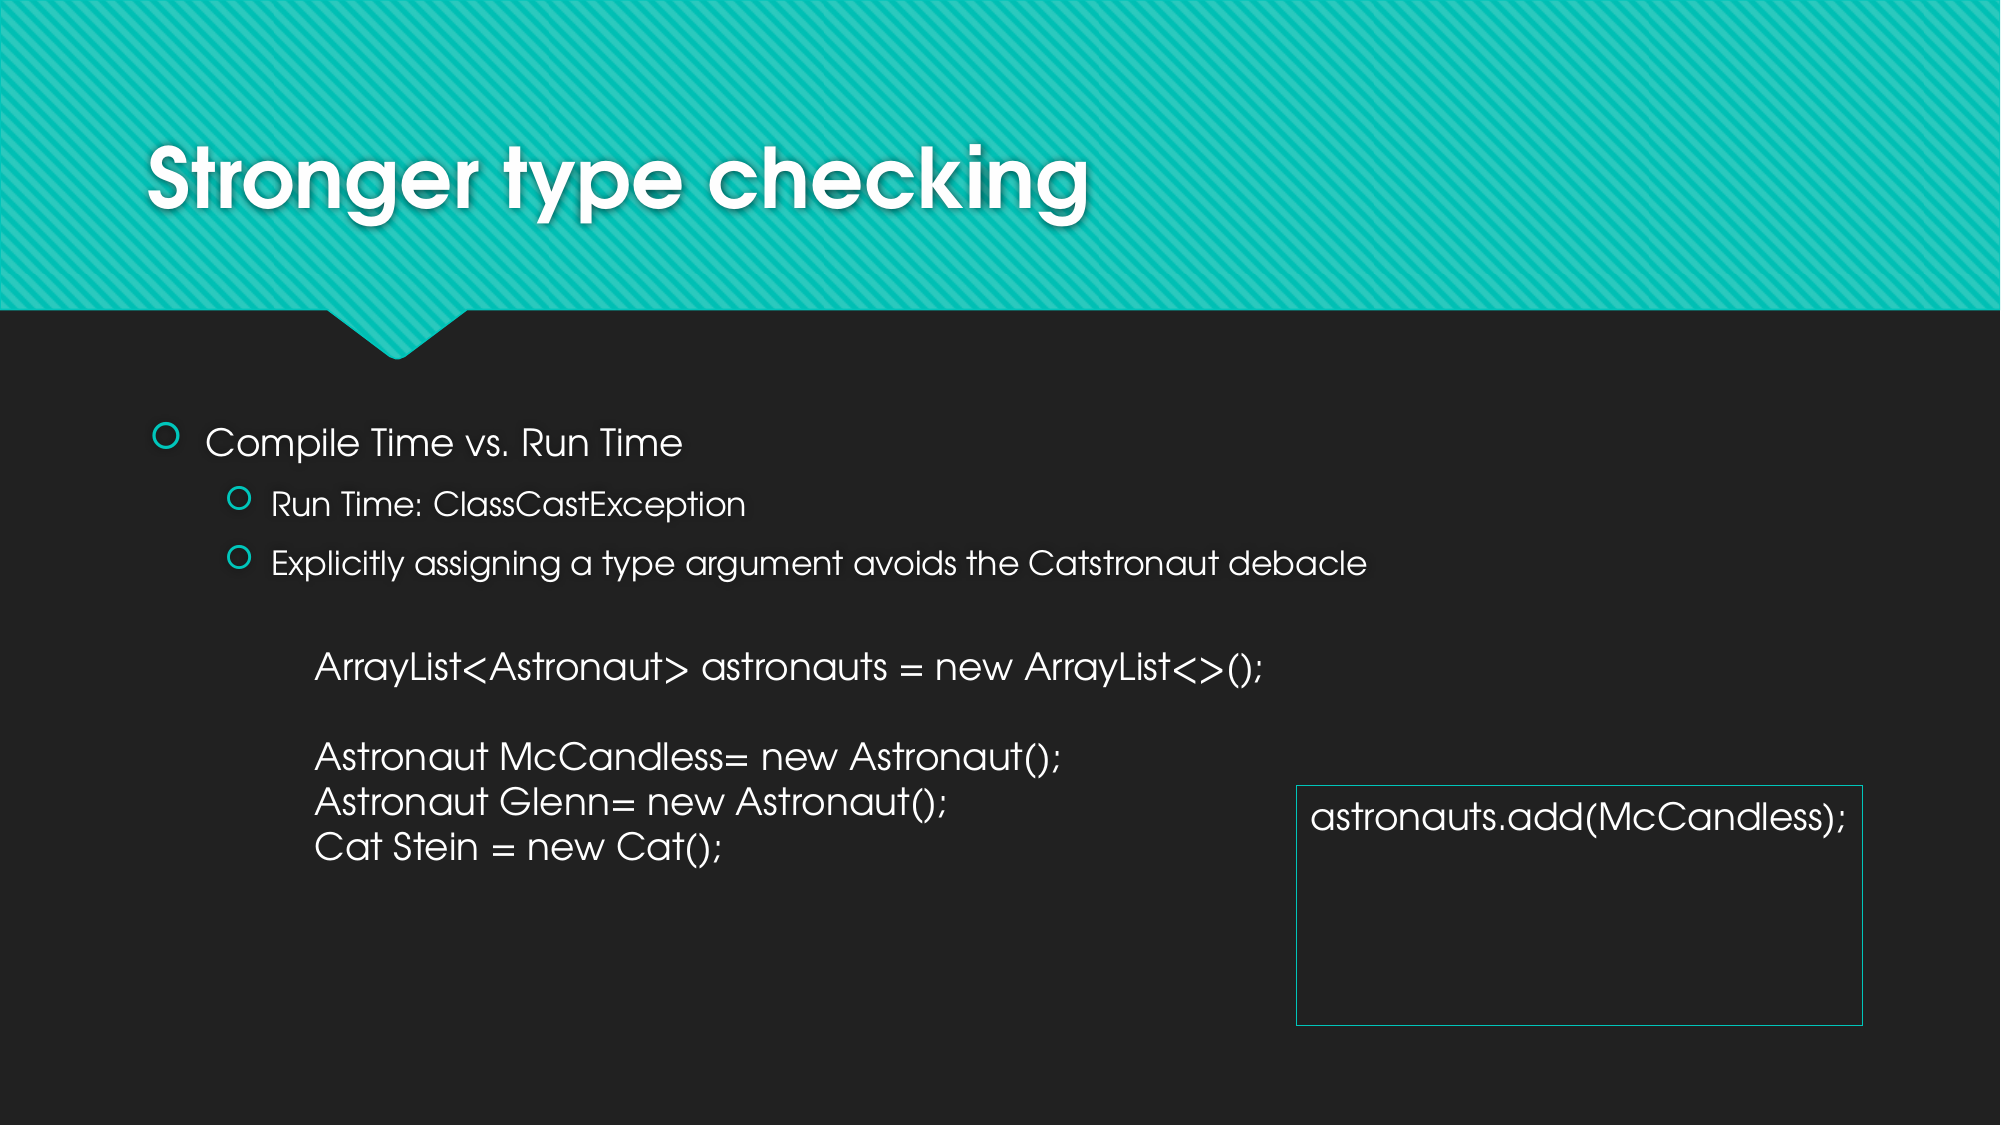

# Stronger type checking
Compile Time vs. Run Time
Run Time: ClassCastException
Explicitly assigning a type argument avoids the Catstronaut debacle
ArrayList<Astronaut> astronauts = new ArrayList<>();

Astronaut McCandless= new Astronaut();
Astronaut Glenn= new Astronaut();
Cat Stein = new Cat();

astronauts.add(McCandless);